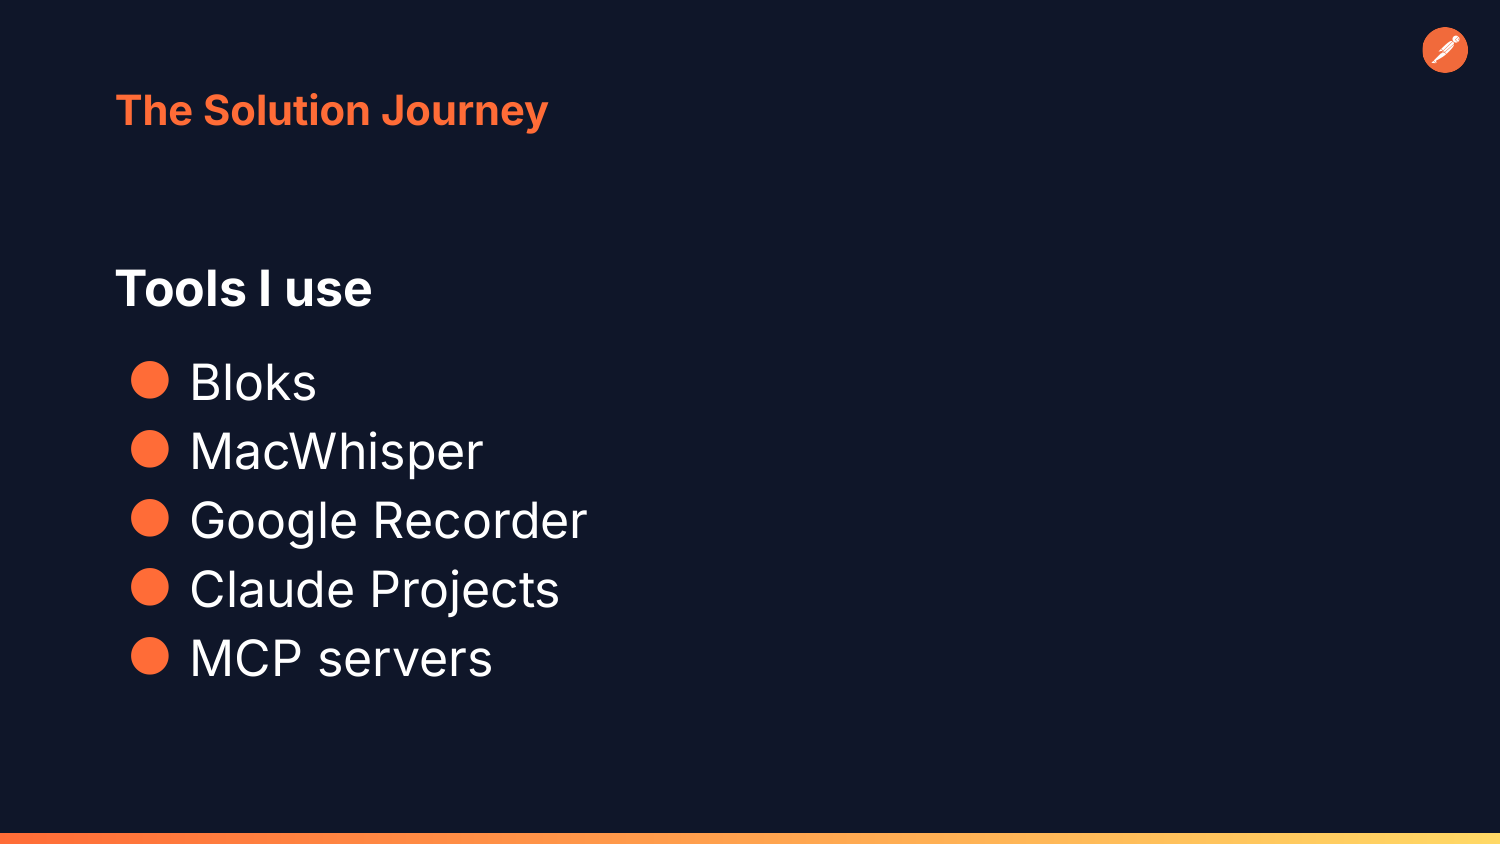

# The Solution Journey
Tools I use
Bloks
MacWhisper
Google Recorder
Claude Projects
MCP servers